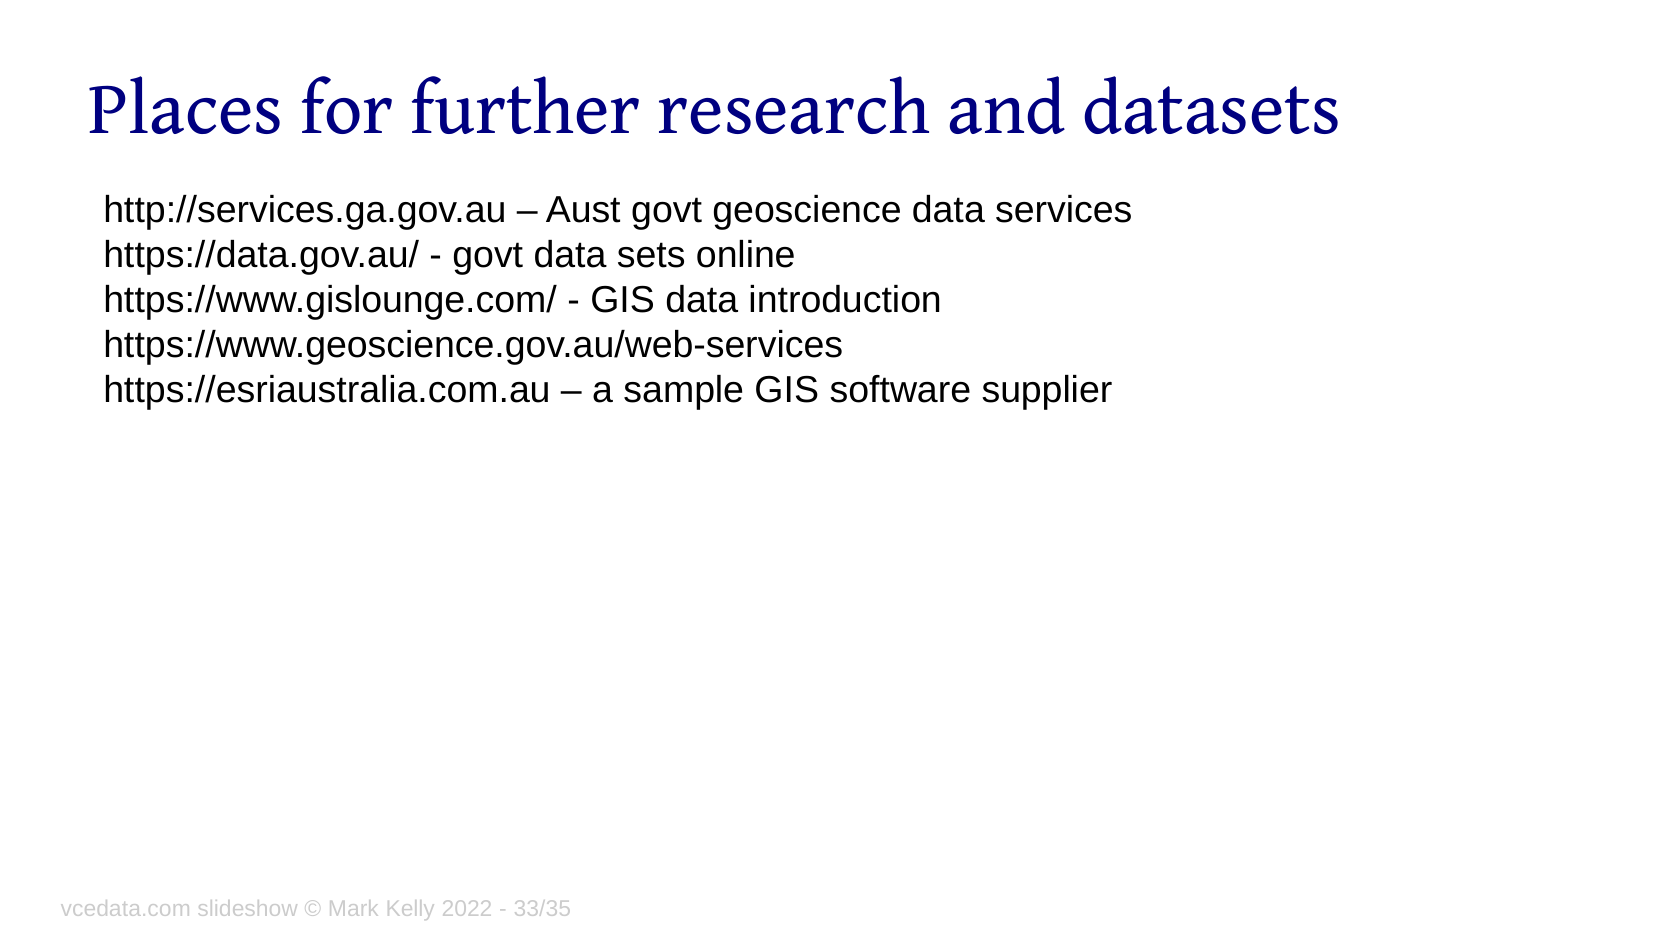

# Places for further research and datasets
http://services.ga.gov.au – Aust govt geoscience data services
https://data.gov.au/ - govt data sets online
https://www.gislounge.com/ - GIS data introduction
https://www.geoscience.gov.au/web-services
https://esriaustralia.com.au – a sample GIS software supplier

vcedata.com slideshow © Mark Kelly 2022 - 33/35